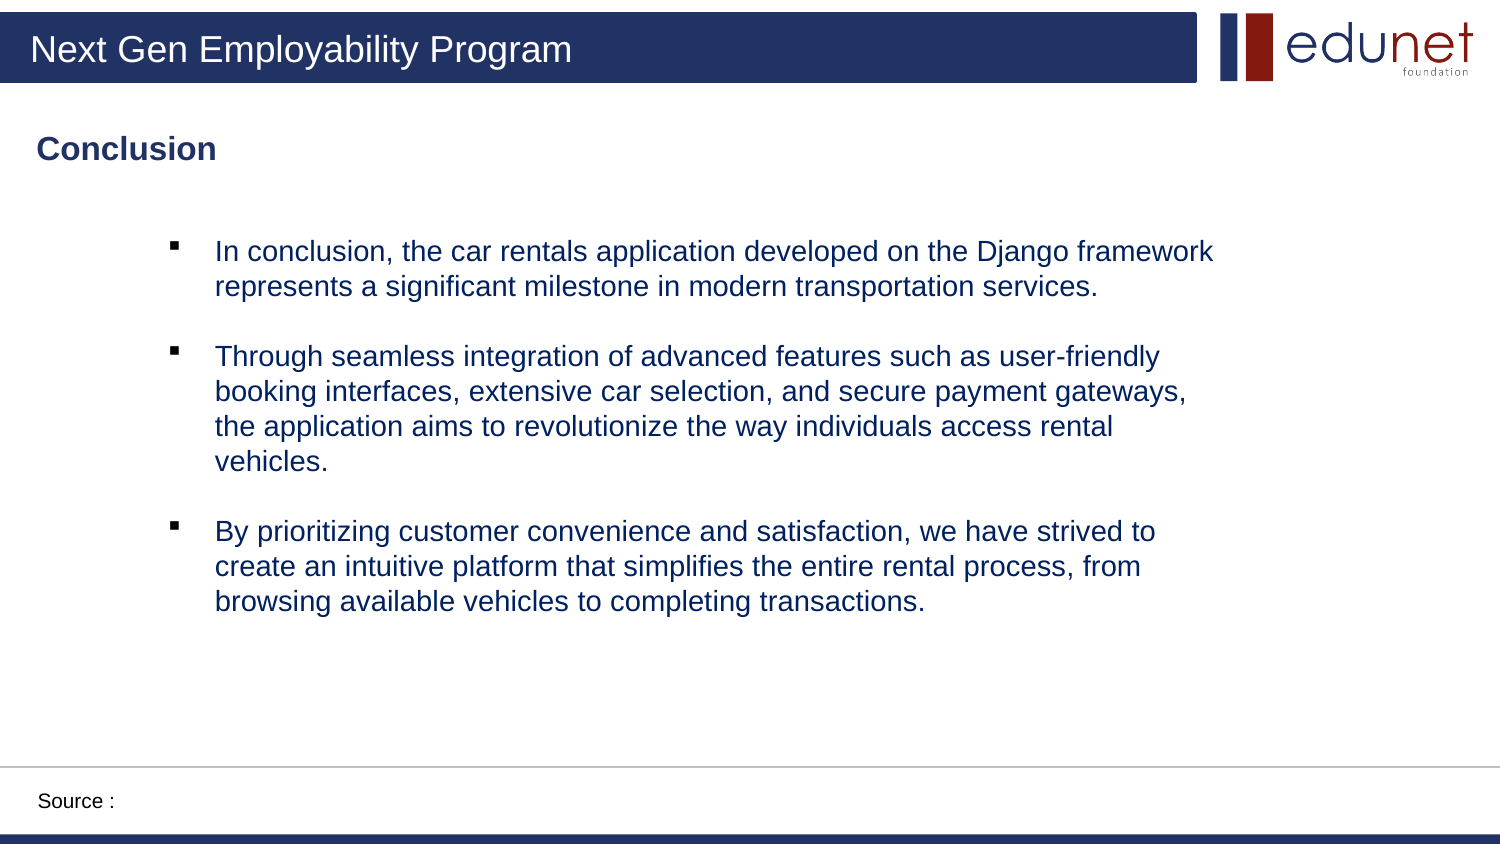

Conclusion
In conclusion, the car rentals application developed on the Django framework represents a significant milestone in modern transportation services.

Through seamless integration of advanced features such as user-friendly booking interfaces, extensive car selection, and secure payment gateways, the application aims to revolutionize the way individuals access rental vehicles.

By prioritizing customer convenience and satisfaction, we have strived to create an intuitive platform that simplifies the entire rental process, from browsing available vehicles to completing transactions.
Source :